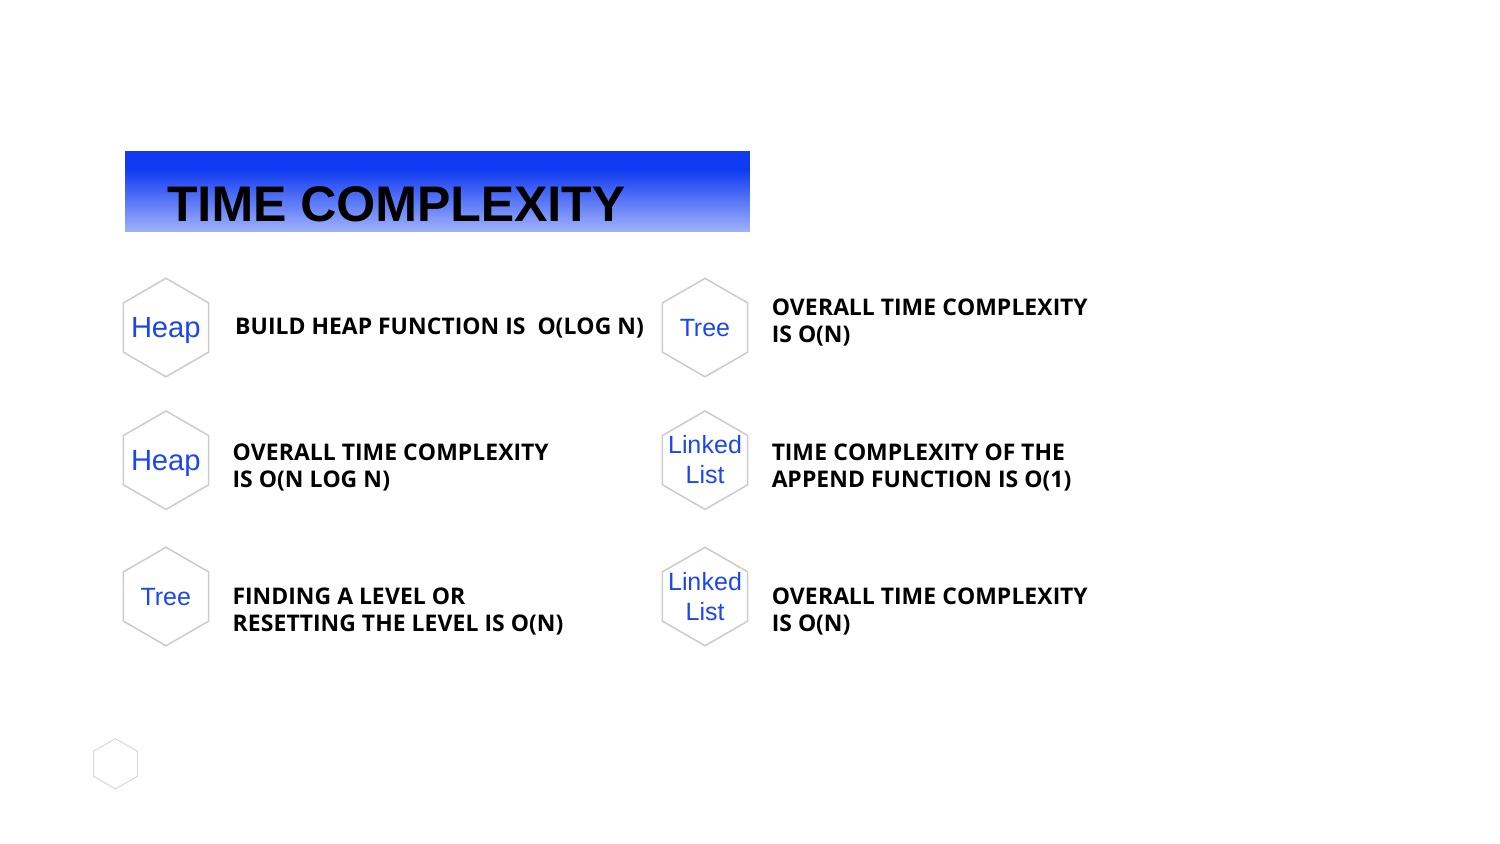

time complexity
overall time complexity is O(n)
build Heap function is  O(log n)
Heap
Tree

overall time complexity is O(n log n)
time complexity of the append function is O(1)
Heap
Linked List
finding a level or resetting the level is O(n)
overall time complexity is O(n)
Tree
Linked List
# 8